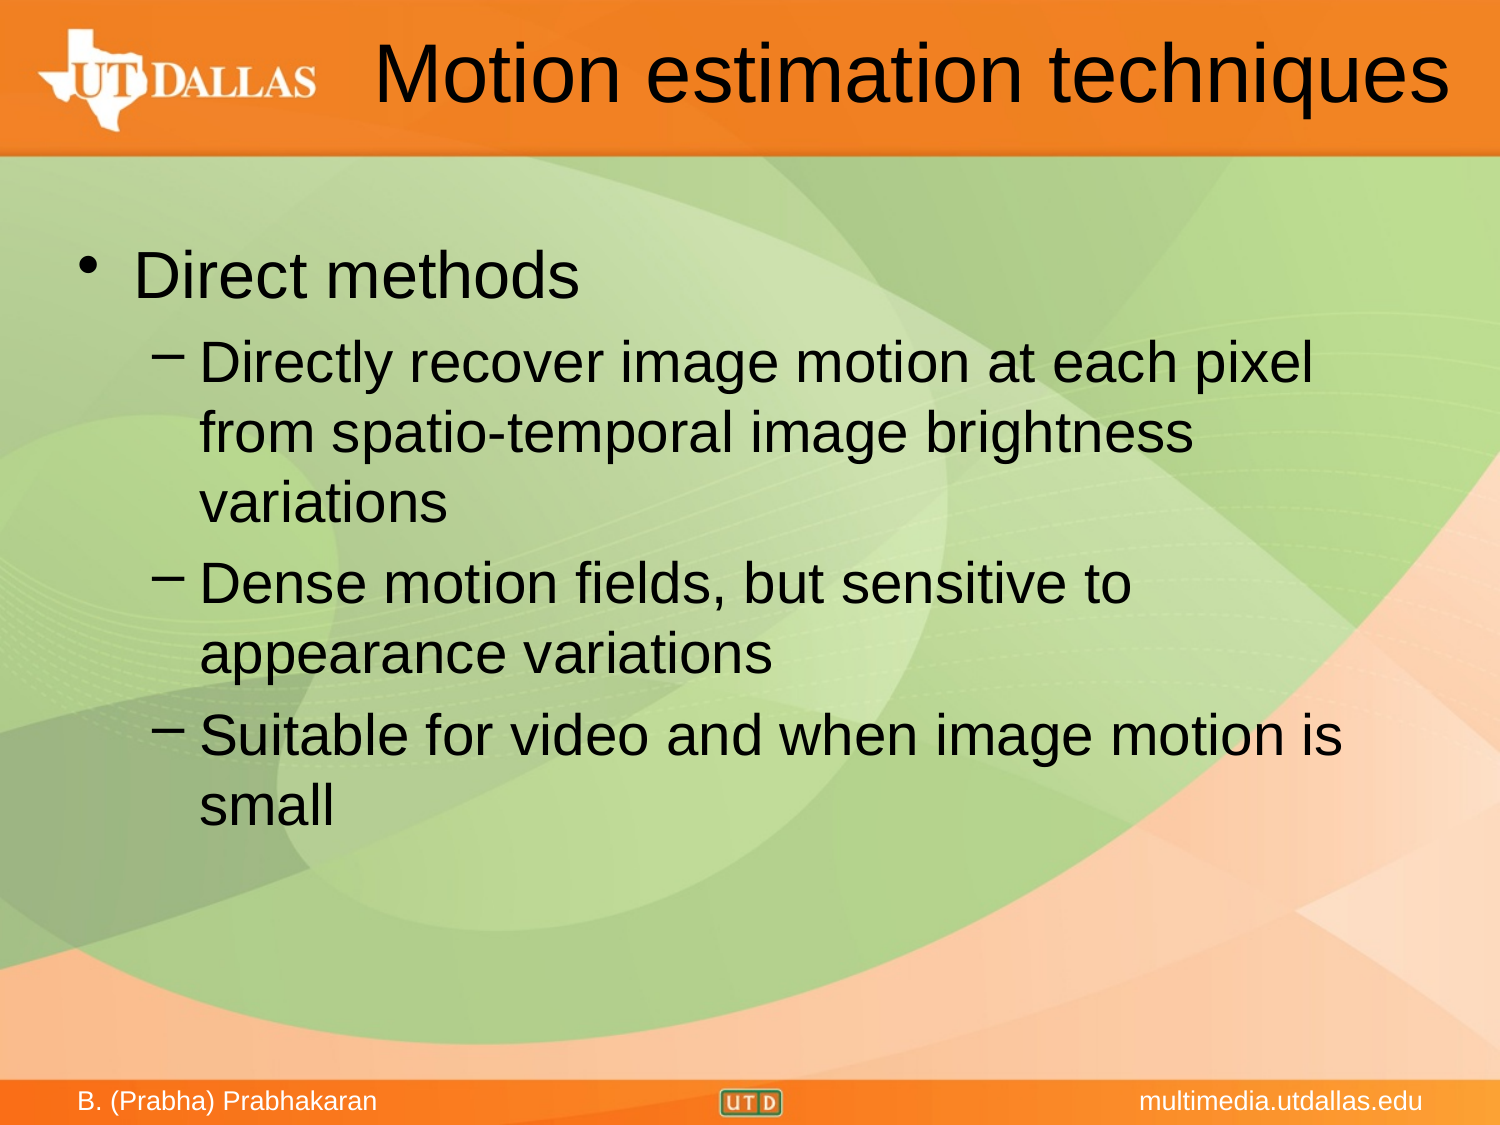

# Motion estimation techniques
Direct methods
Directly recover image motion at each pixel from spatio-temporal image brightness variations
Dense motion fields, but sensitive to appearance variations
Suitable for video and when image motion is small